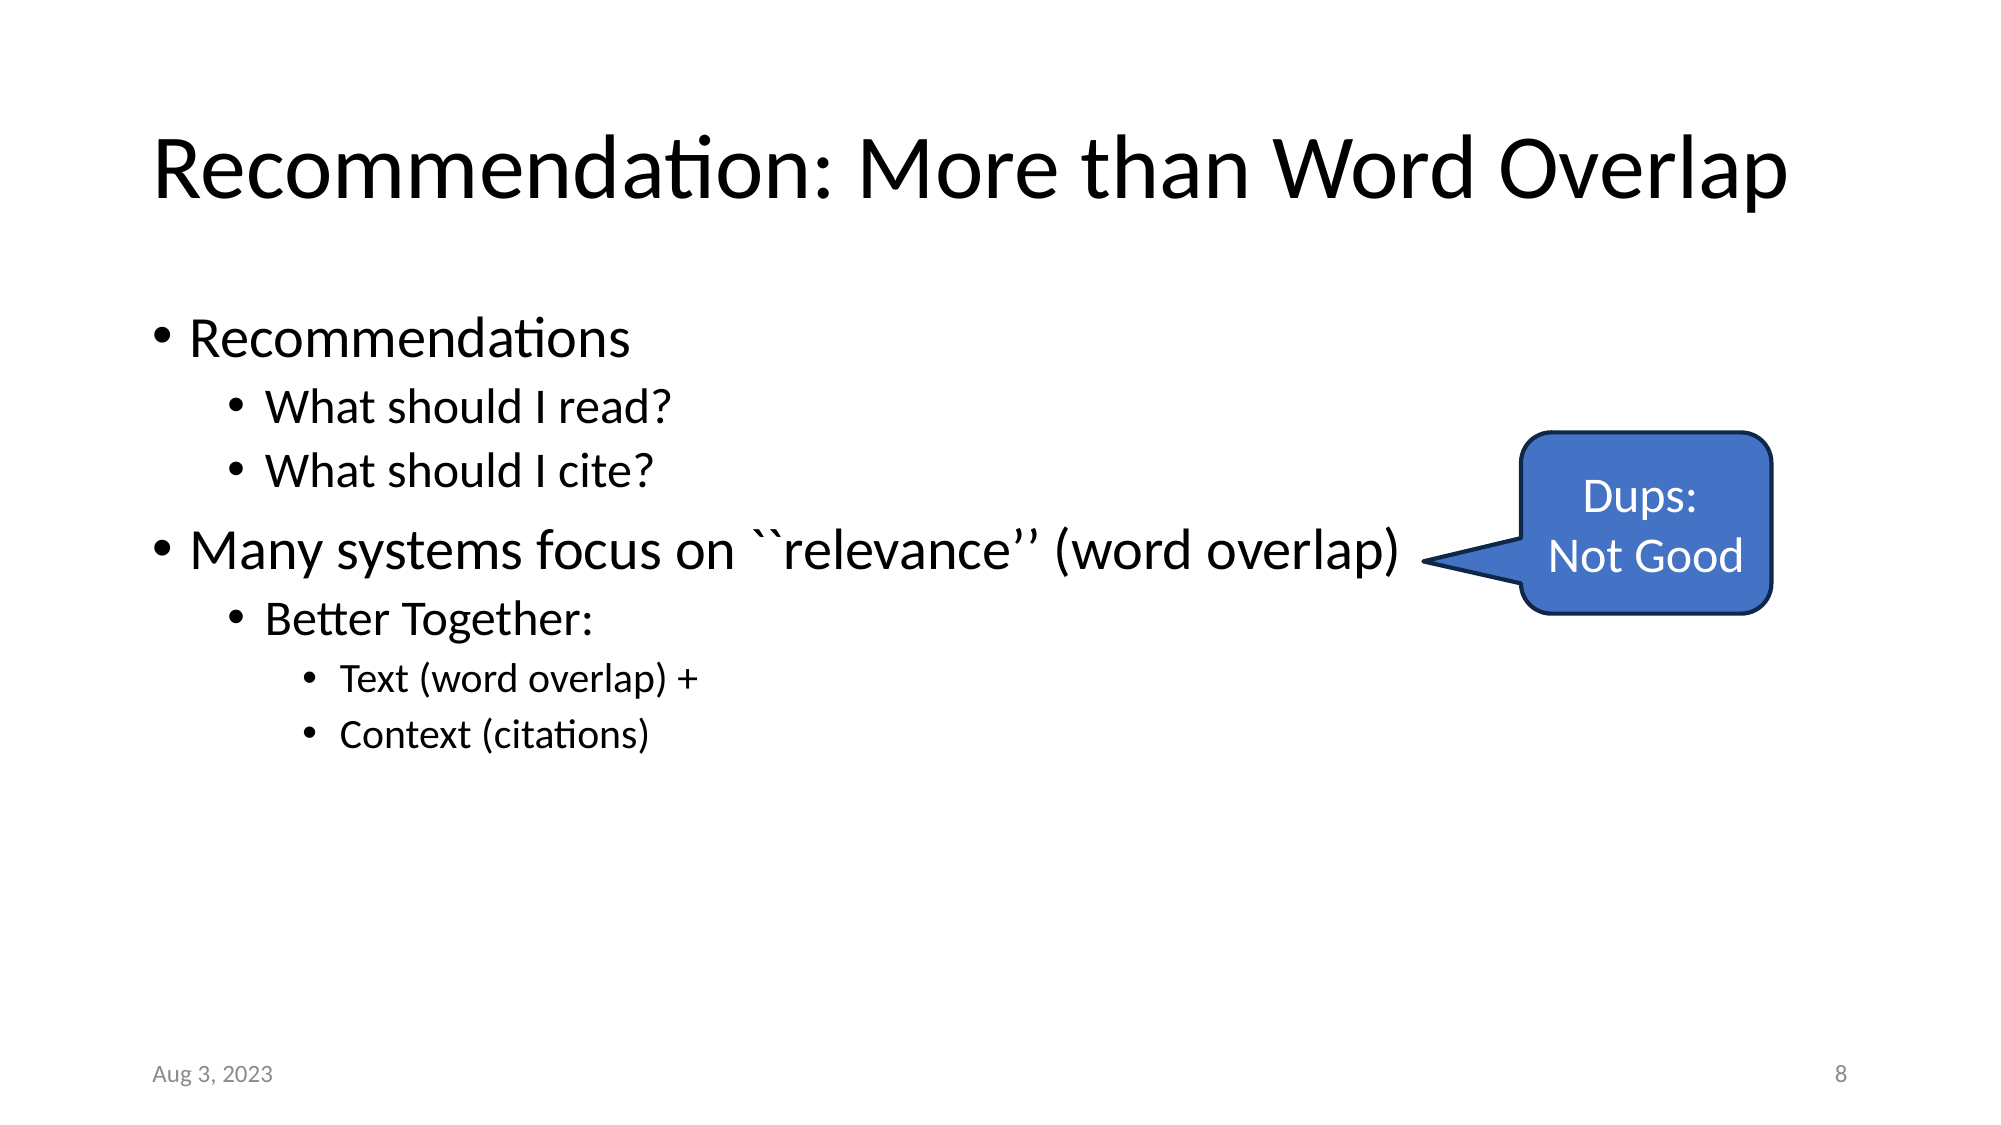

# Recommendation: More than Word Overlap
Recommendations
What should I read?
What should I cite?
Many systems focus on ``relevance’’ (word overlap)
Better Together:
Text (word overlap) +
Context (citations)
Dups:
Not Good
Aug 3, 2023
8